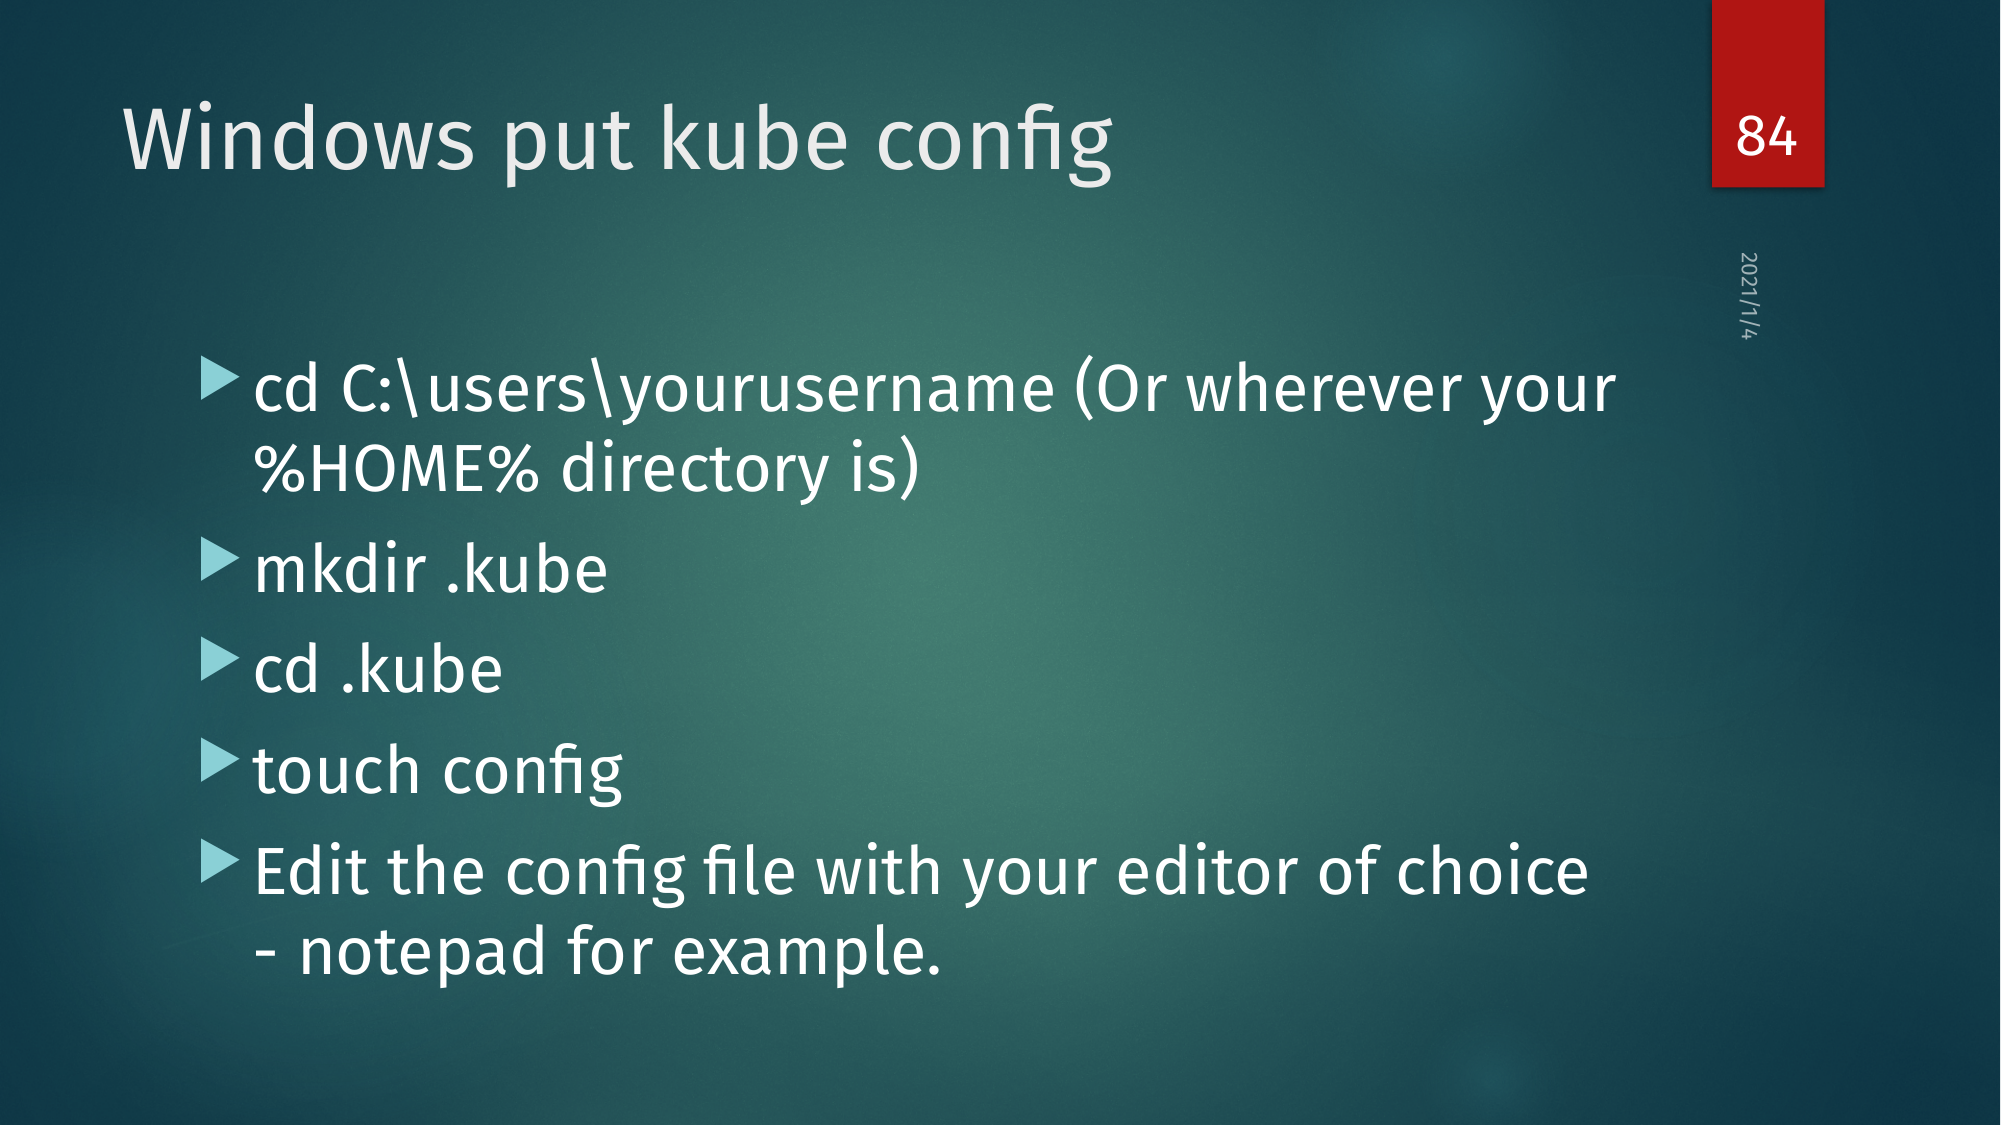

84
# Windows put kube config
2021/1/4
cd C:\users\yourusername (Or wherever your %HOME% directory is)
mkdir .kube
cd .kube
touch config
Edit the config file with your editor of choice - notepad for example.